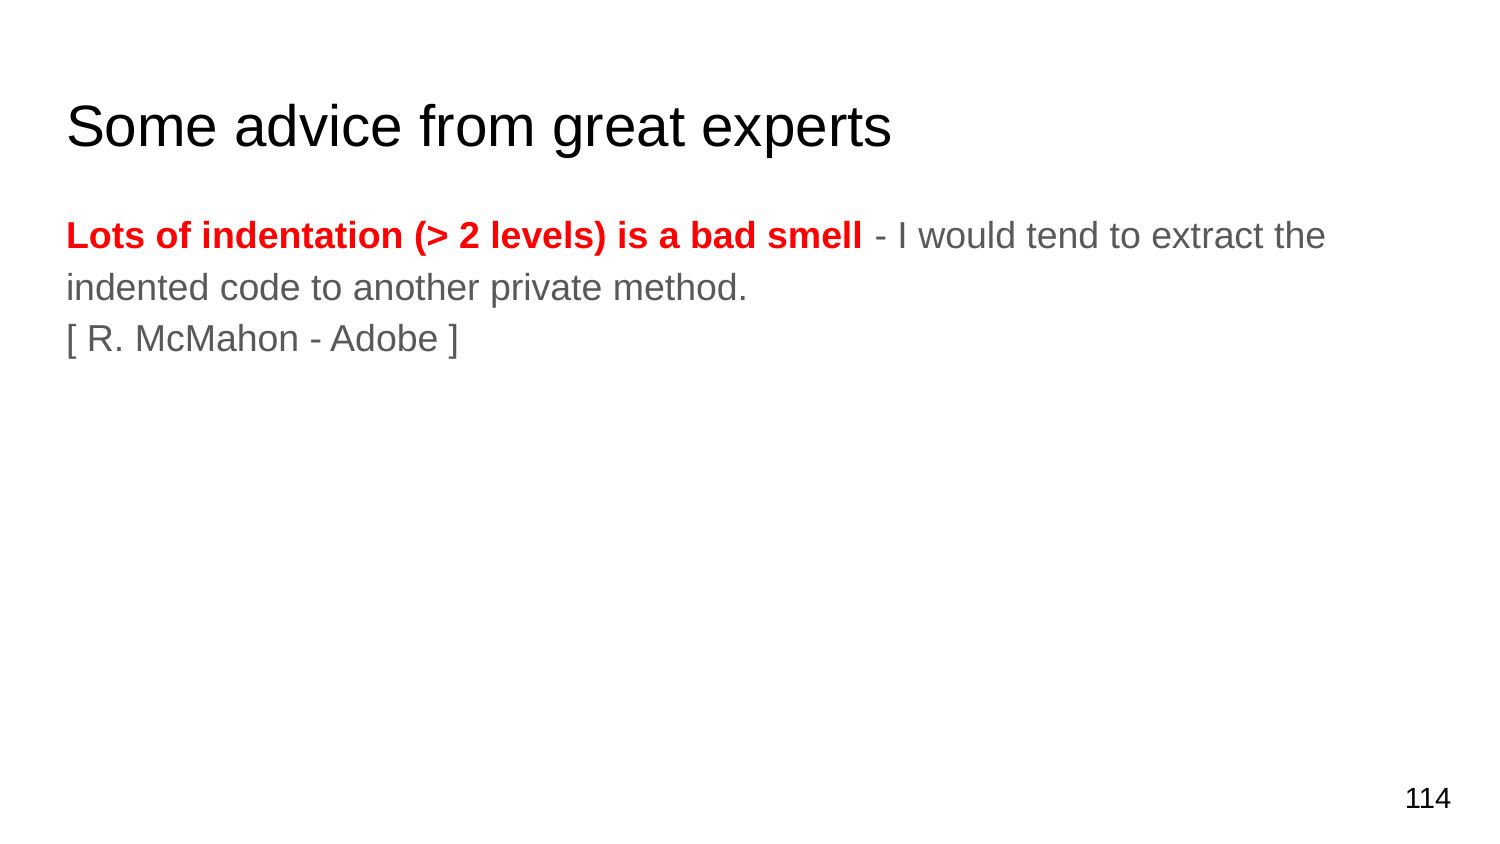

# Some advice from great experts
Lots of indentation (> 2 levels) is a bad smell - I would tend to extract the indented code to another private method.
[ R. McMahon - Adobe ]

114